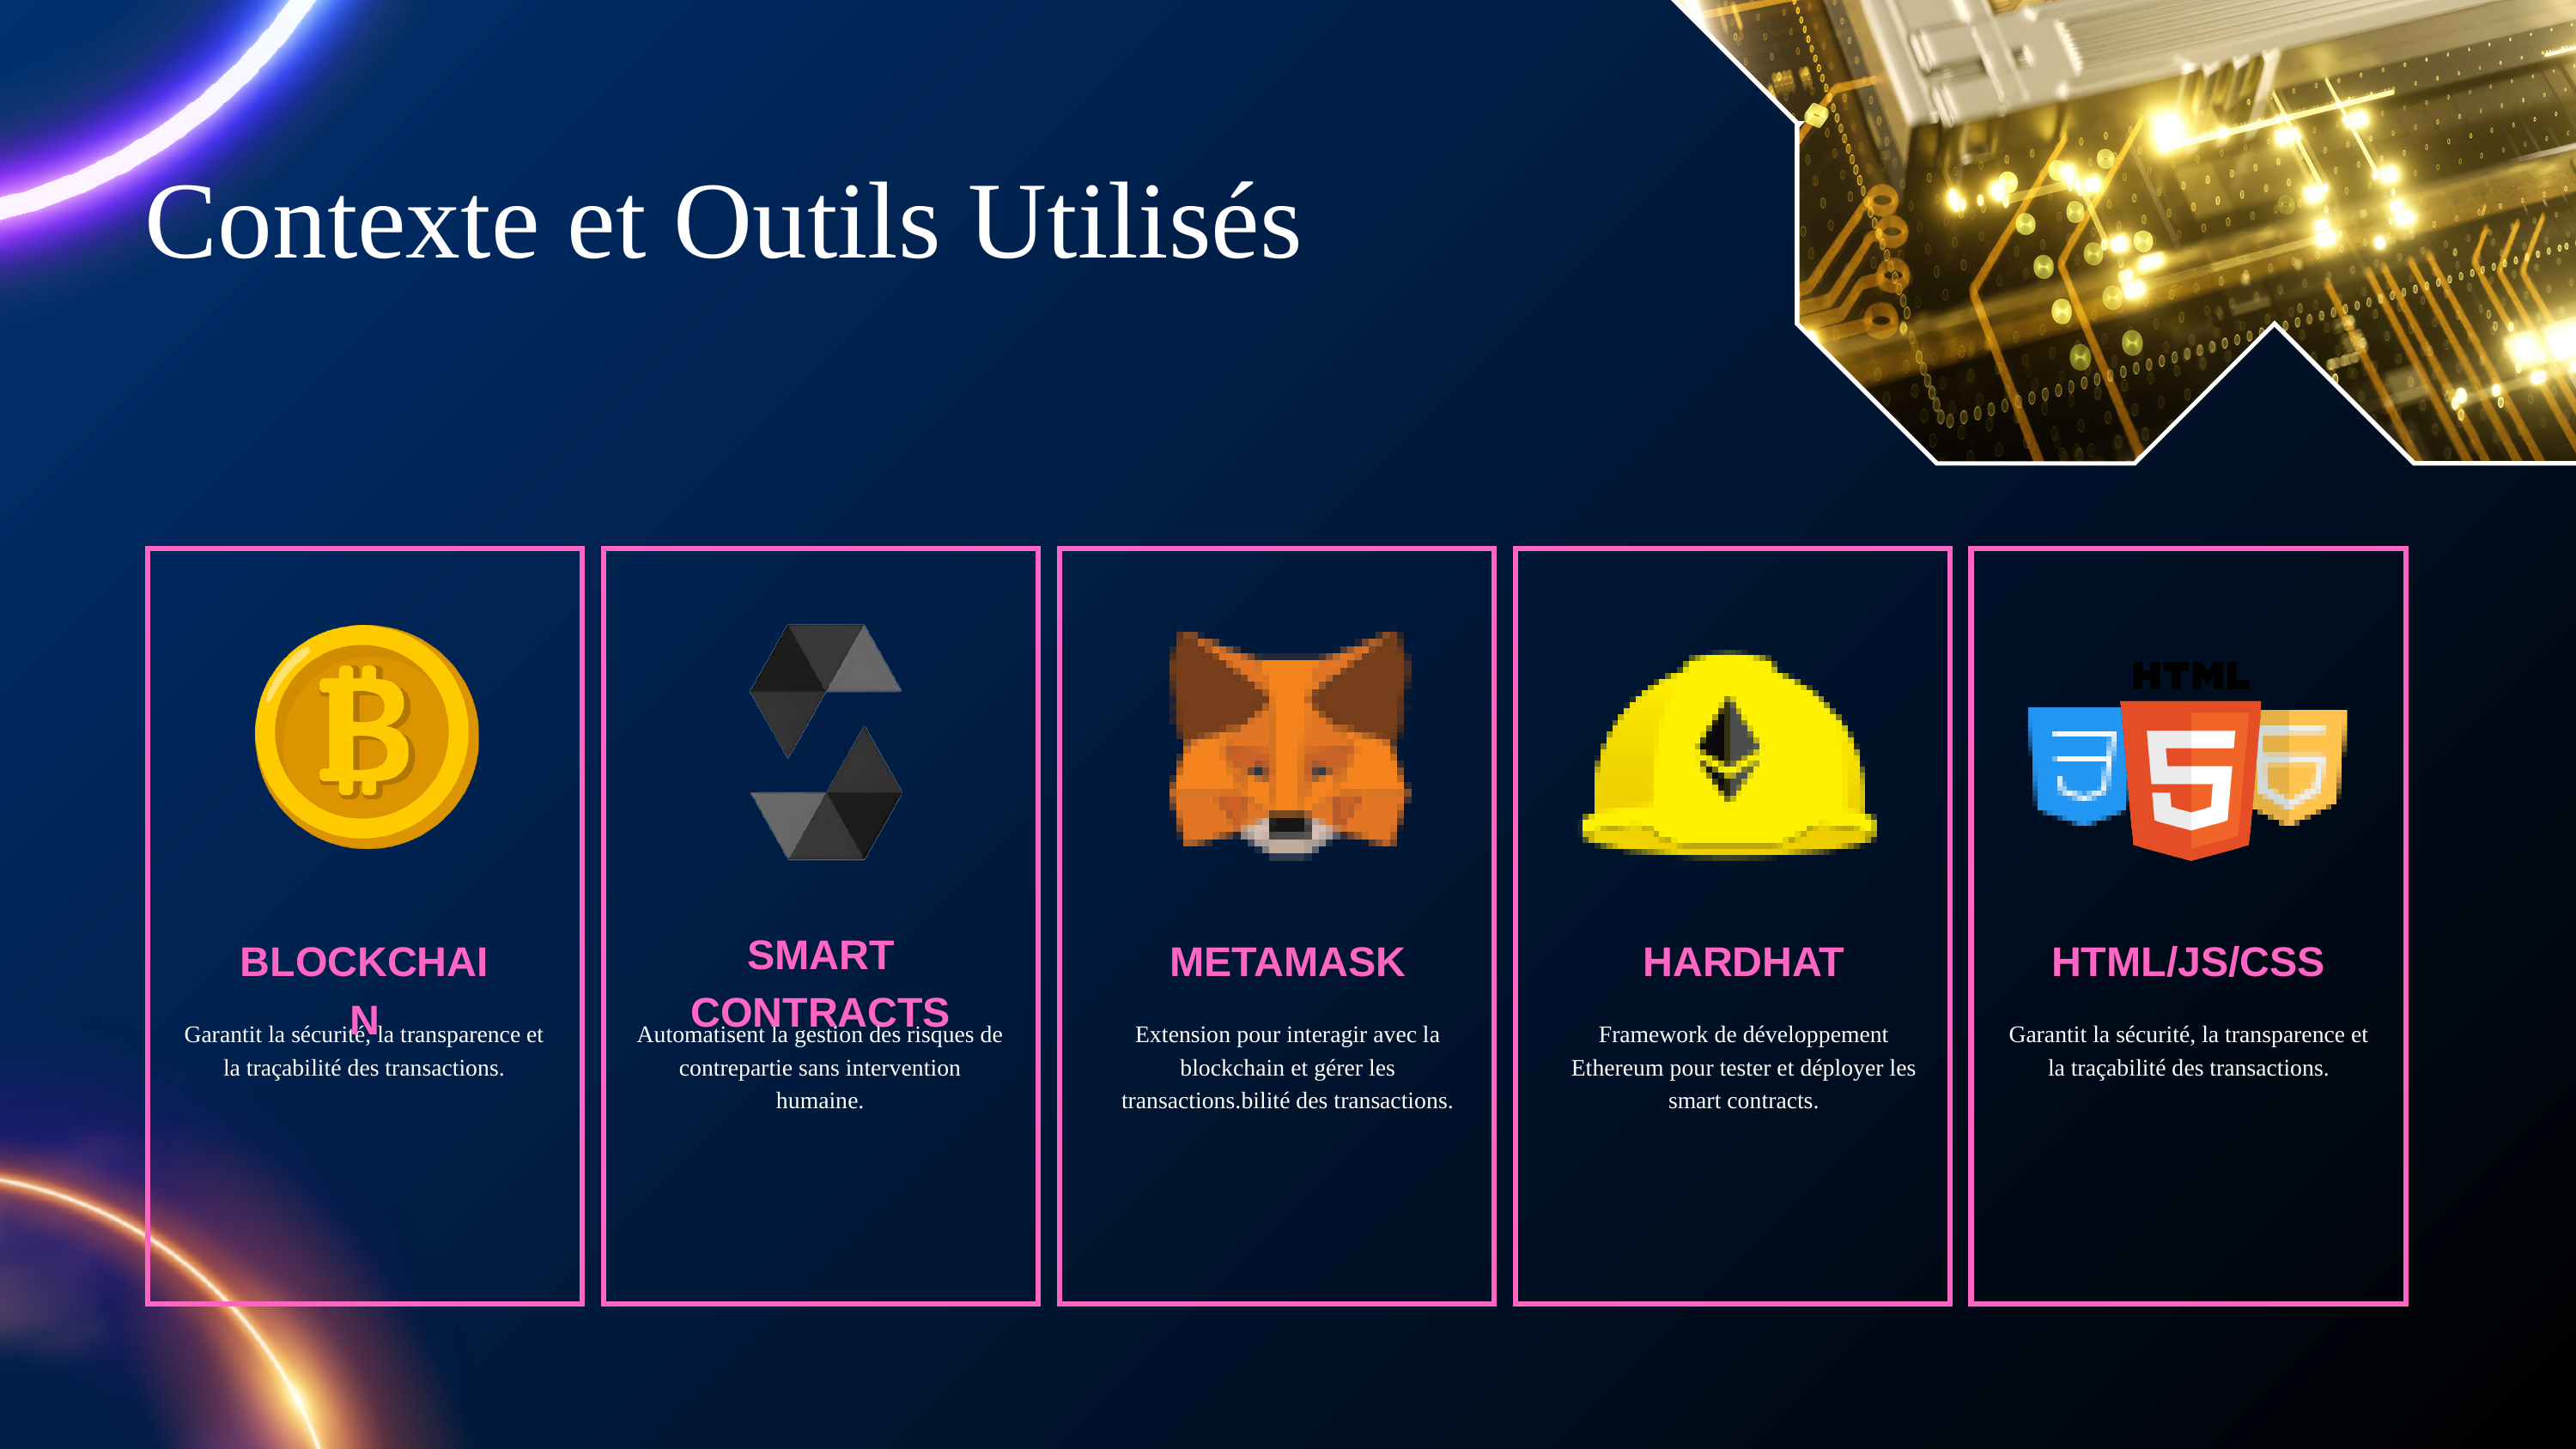

Contexte et Outils Utilisés

SMART CONTRACTS
BLOCKCHAIN
METAMASK
HARDHAT
HTML/JS/CSS

Garantit la sécurité, la transparence et la traçabilité des transactions.
Automatisent la gestion des risques de contrepartie sans intervention humaine.
Extension pour interagir avec la blockchain et gérer les transactions.bilité des transactions.
Framework de développement Ethereum pour tester et déployer les smart contracts.
Garantit la sécurité, la transparence et la traçabilité des transactions.